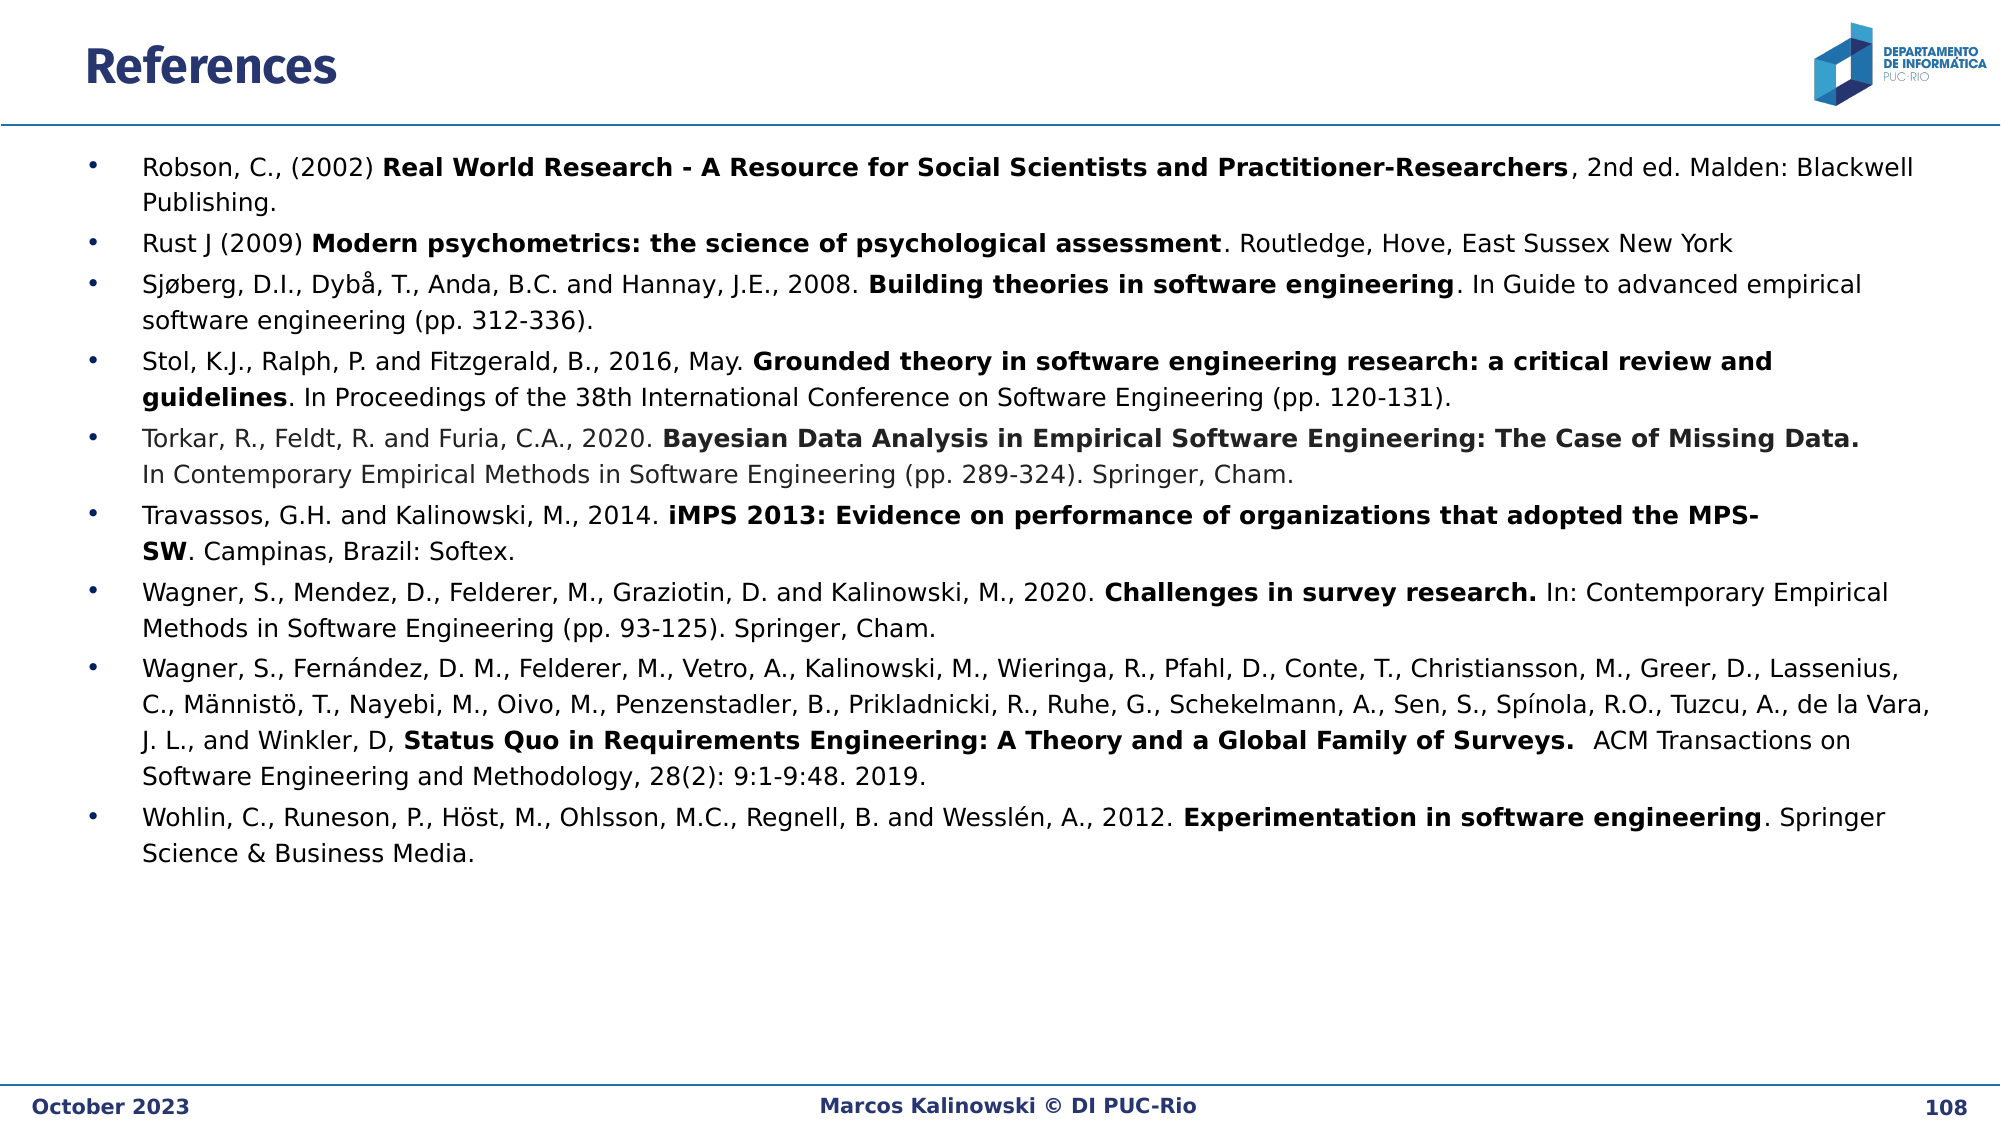

# References
Robson, C., (2002) Real World Research - A Resource for Social Scientists and Practitioner-Researchers, 2nd ed. Malden: Blackwell Publishing.
Rust J (2009) Modern psychometrics: the science of psychological assessment. Routledge, Hove, East Sussex New York
Sjøberg, D.I., Dybå, T., Anda, B.C. and Hannay, J.E., 2008. Building theories in software engineering. In Guide to advanced empirical software engineering (pp. 312-336).
Stol, K.J., Ralph, P. and Fitzgerald, B., 2016, May. Grounded theory in software engineering research: a critical review and guidelines. In Proceedings of the 38th International Conference on Software Engineering (pp. 120-131).
Torkar, R., Feldt, R. and Furia, C.A., 2020. Bayesian Data Analysis in Empirical Software Engineering: The Case of Missing Data. In Contemporary Empirical Methods in Software Engineering (pp. 289-324). Springer, Cham.
Travassos, G.H. and Kalinowski, M., 2014. iMPS 2013: Evidence on performance of organizations that adopted the MPS-SW. Campinas, Brazil: Softex.
Wagner, S., Mendez, D., Felderer, M., Graziotin, D. and Kalinowski, M., 2020. Challenges in survey research. In: Contemporary Empirical Methods in Software Engineering (pp. 93-125). Springer, Cham.
Wagner, S., Fernández, D. M., Felderer, M., Vetro, A., Kalinowski, M., Wieringa, R., Pfahl, D., Conte, T., Christiansson, M., Greer, D., Lassenius, C., Männistö, T., Nayebi, M., Oivo, M., Penzenstadler, B., Prikladnicki, R., Ruhe, G., Schekelmann, A., Sen, S., Spínola, R.O., Tuzcu, A., de la Vara, J. L., and Winkler, D, Status Quo in Requirements Engineering: A Theory and a Global Family of Surveys.  ACM Transactions on Software Engineering and Methodology, 28(2): 9:1-9:48. 2019.
Wohlin, C., Runeson, P., Höst, M., Ohlsson, M.C., Regnell, B. and Wesslén, A., 2012. Experimentation in software engineering. Springer Science & Business Media.

Marcos Kalinowski © DI PUC-Rio
October 2023
108